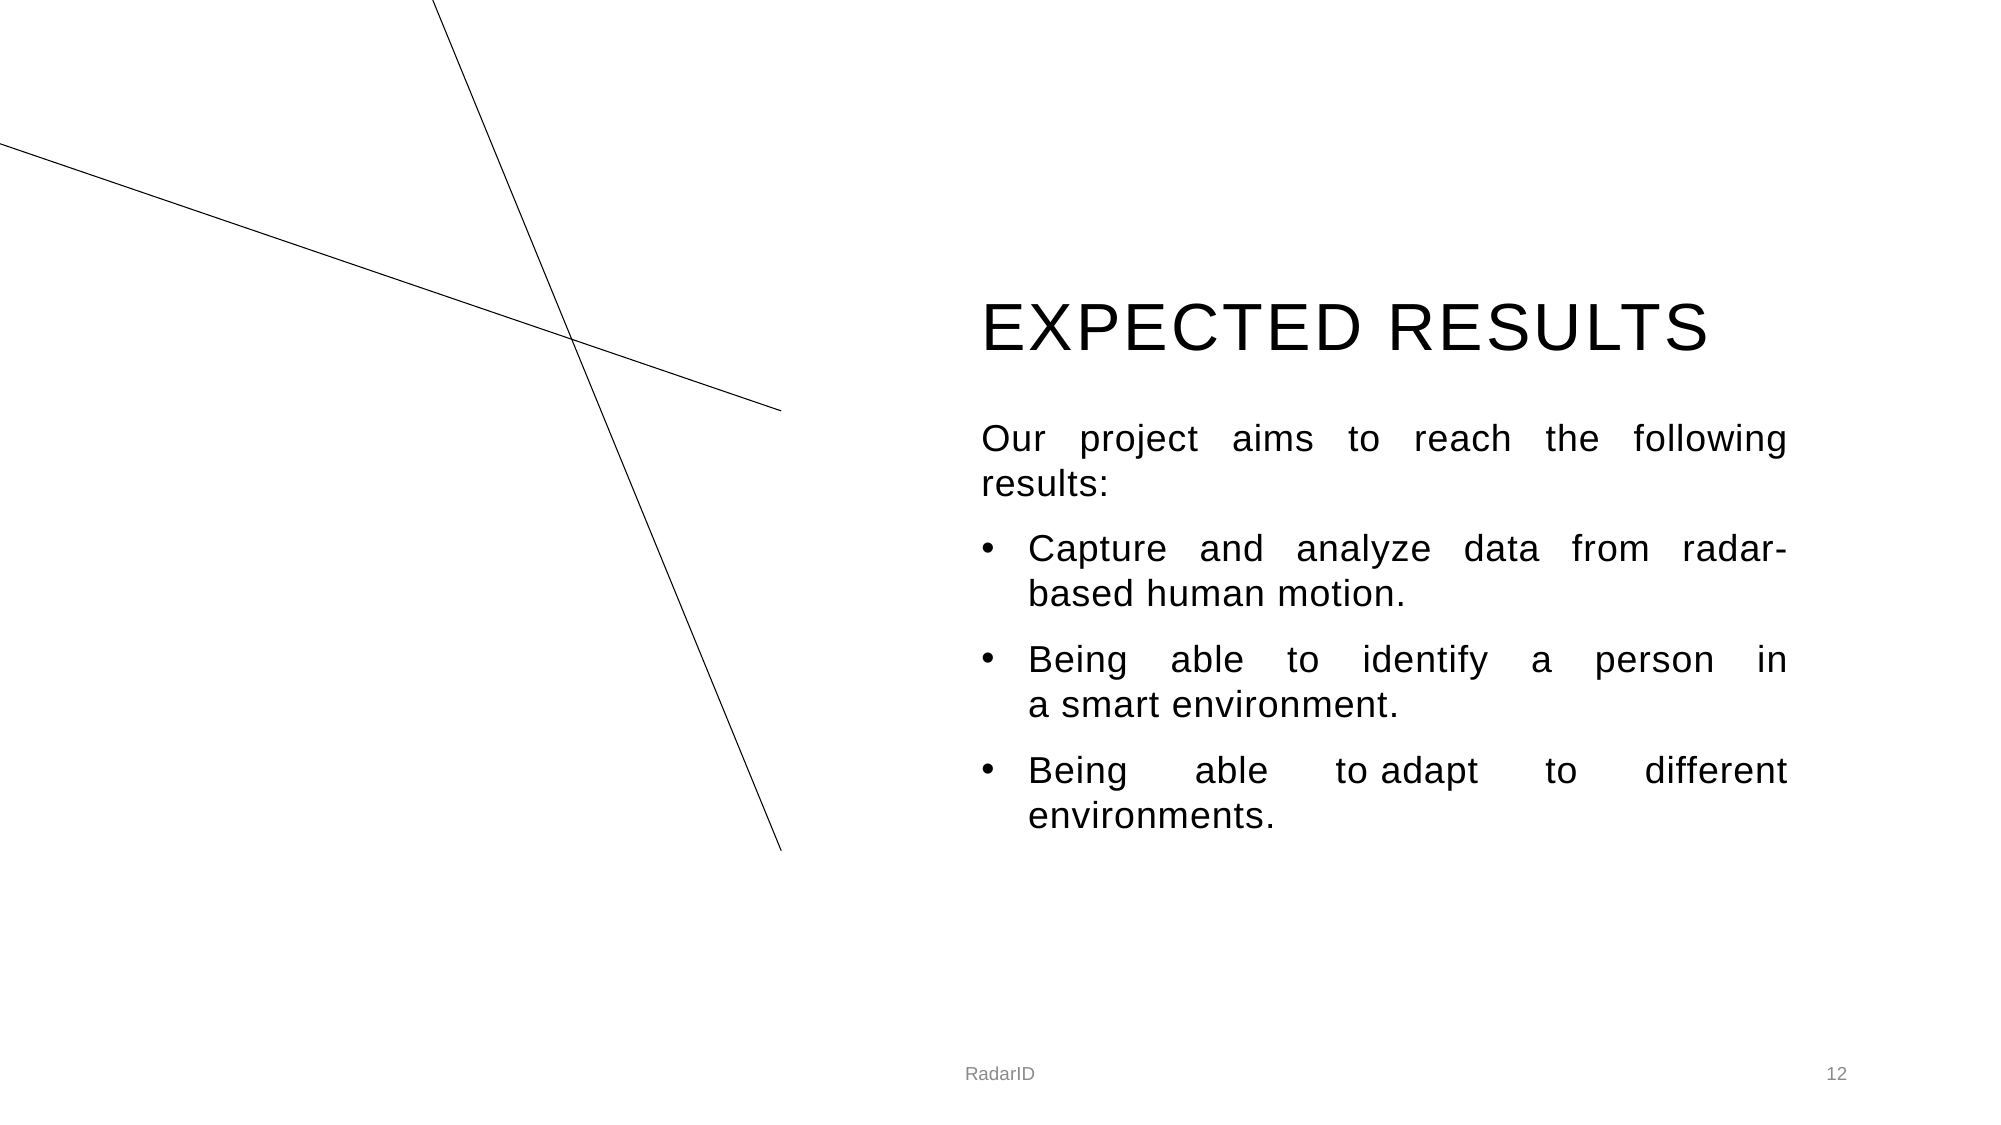

# EXPECTED RESULTS
Our project aims to reach the following results:
Capture and analyze data from radar-based human motion.
Being able to identify a person in a smart environment.
Being able to adapt to different environments.

RadarID
12